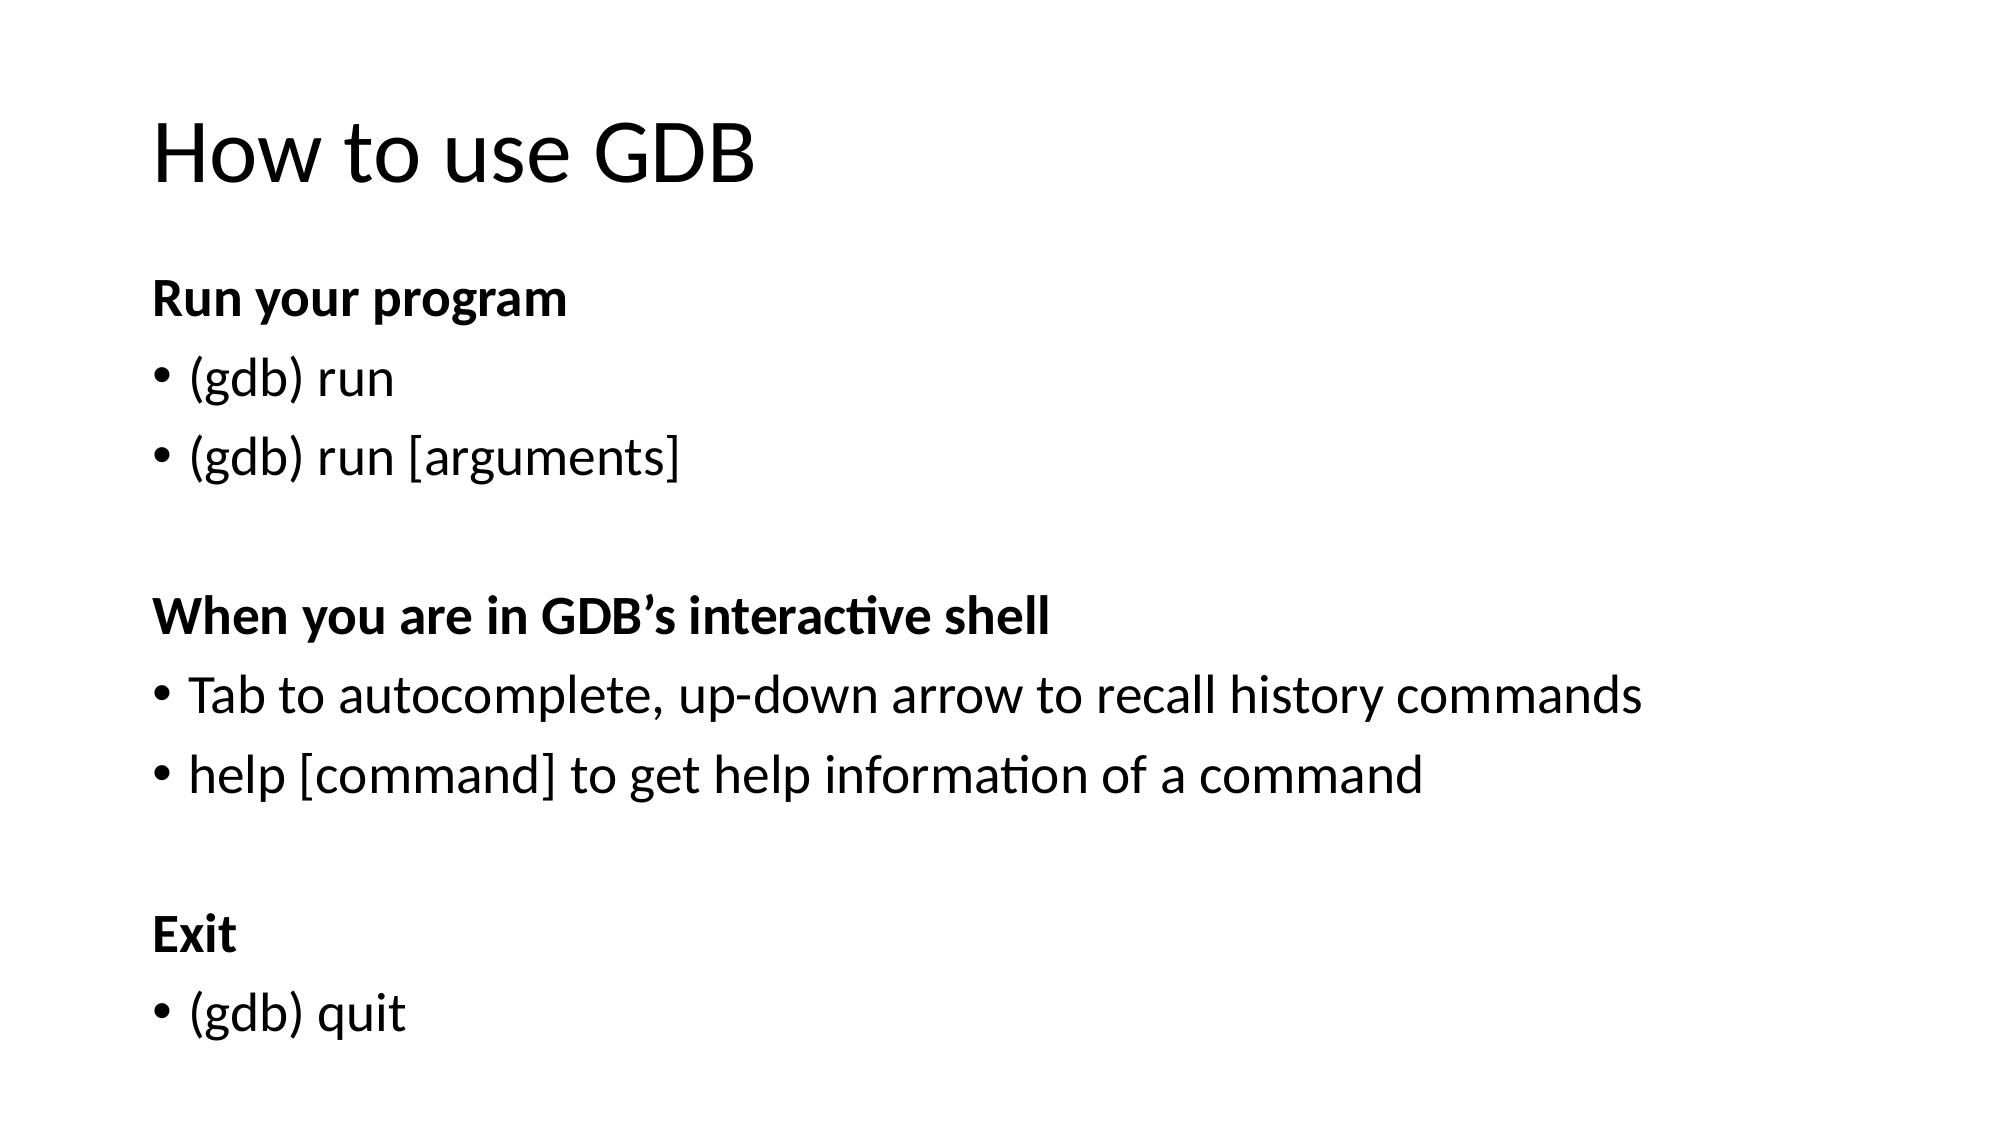

# How to use GDB
Run your program
(gdb) run
(gdb) run [arguments]

When you are in GDB’s interactive shell
Tab to autocomplete, up-down arrow to recall history commands
help [command] to get help information of a command

Exit
(gdb) quit